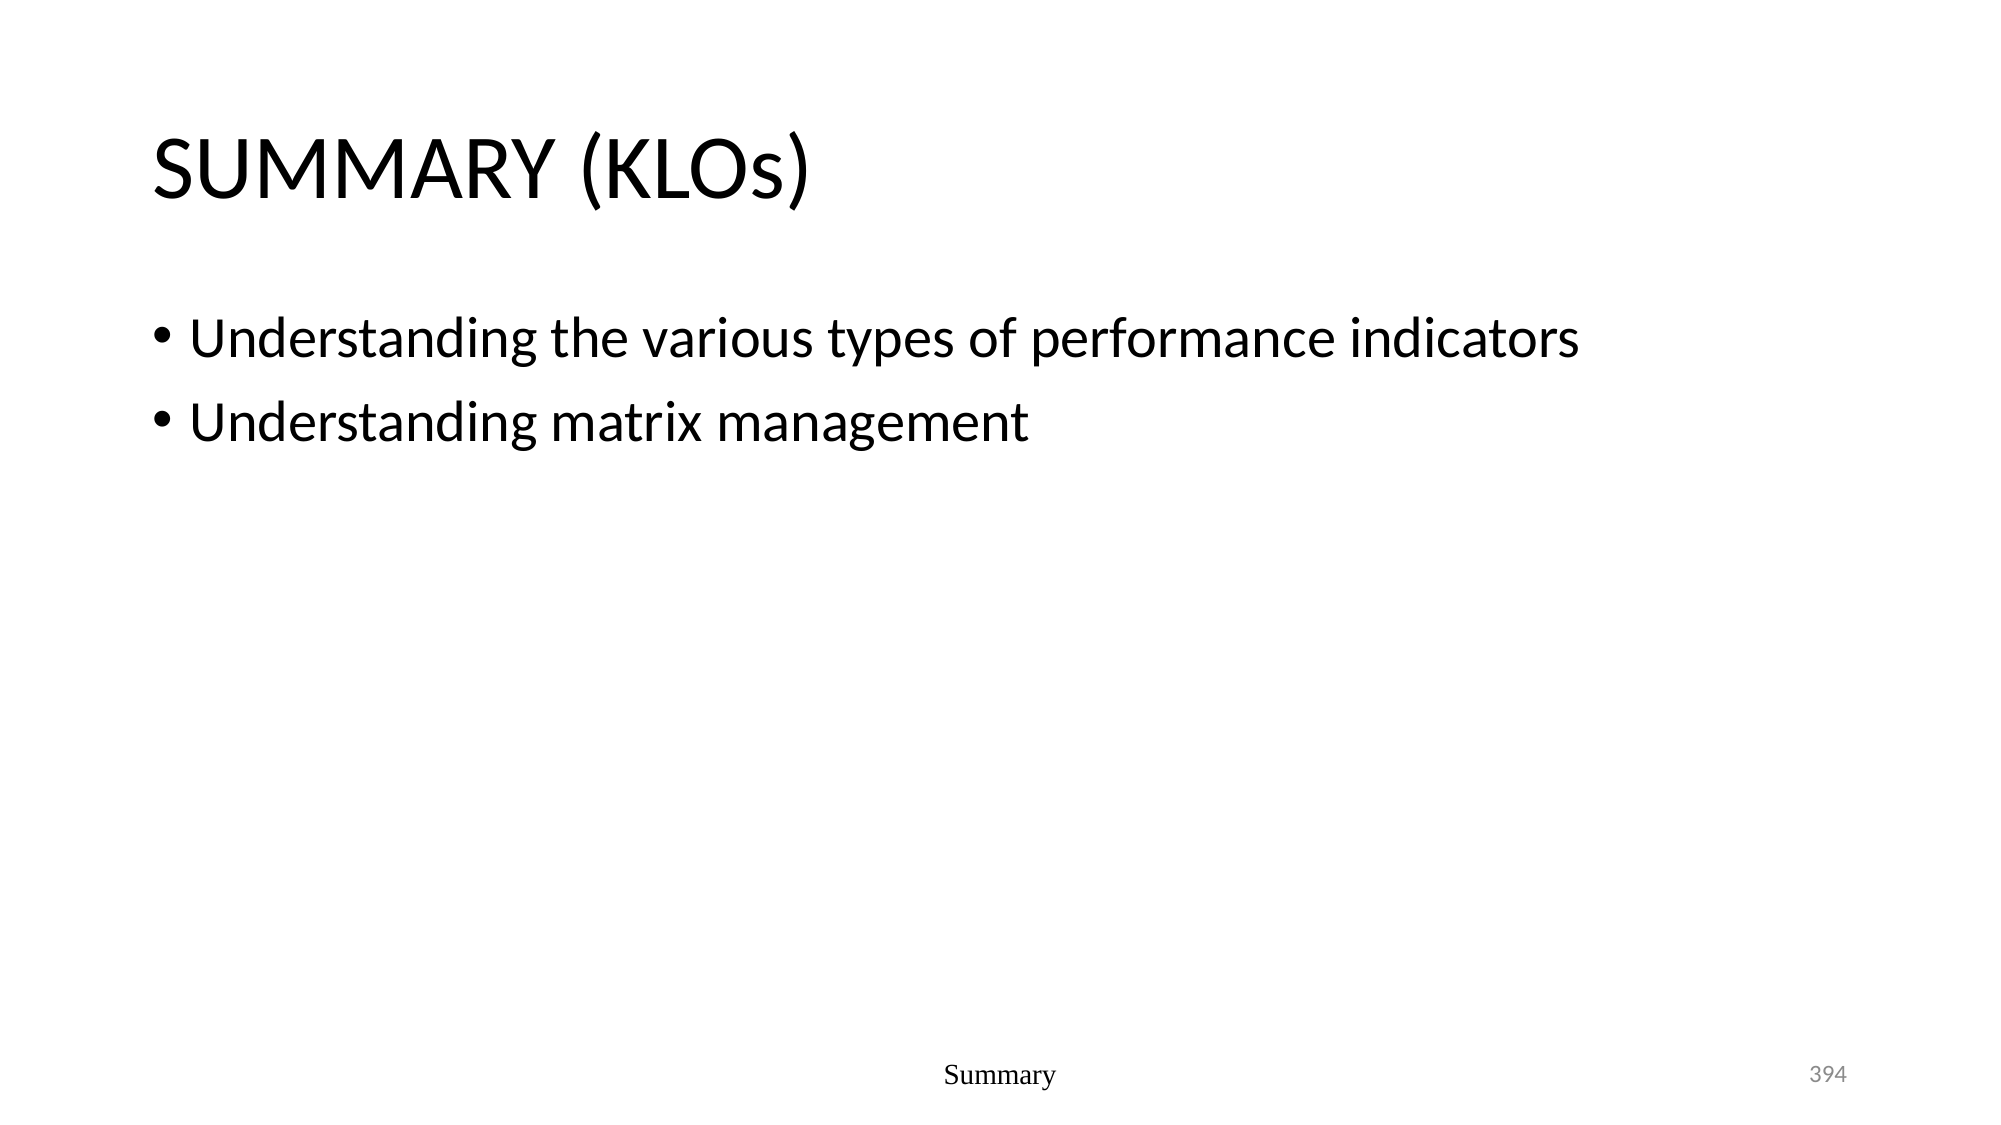

# SUMMARY (KLOs)
Understanding the various types of performance indicators
Understanding matrix management
394
Summary